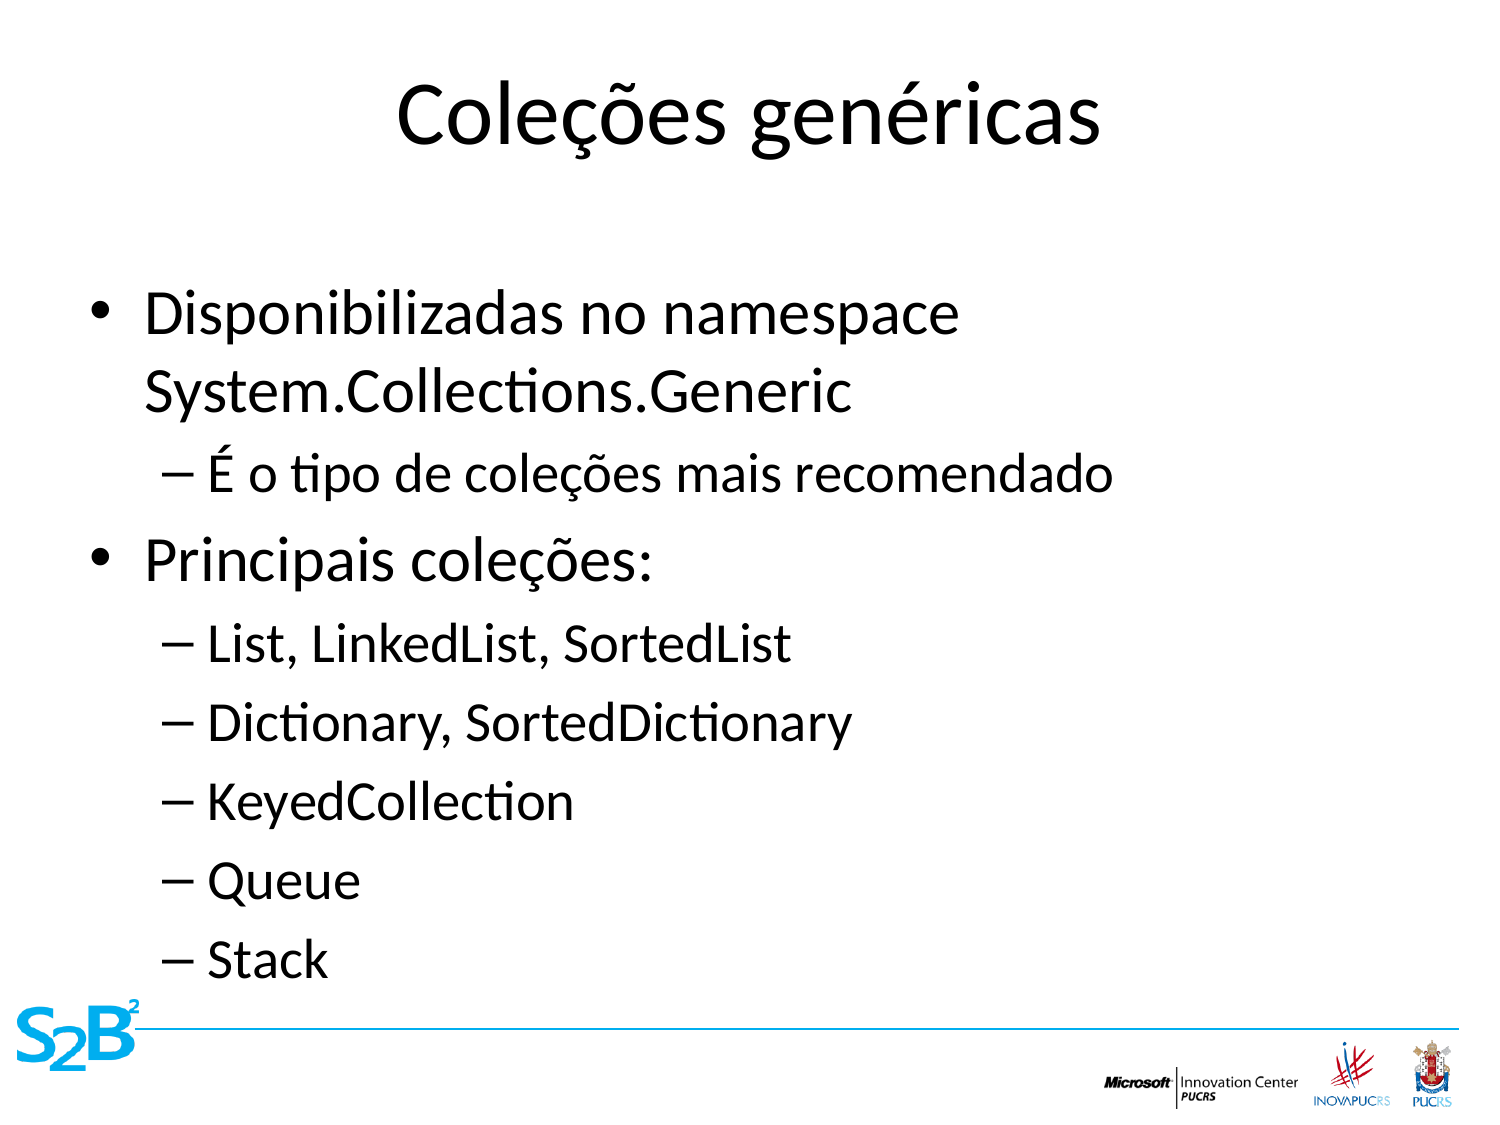

# Coleções genéricas
Disponibilizadas no namespace System.Collections.Generic
É o tipo de coleções mais recomendado
Principais coleções:
List, LinkedList, SortedList
Dictionary, SortedDictionary
KeyedCollection
Queue
Stack